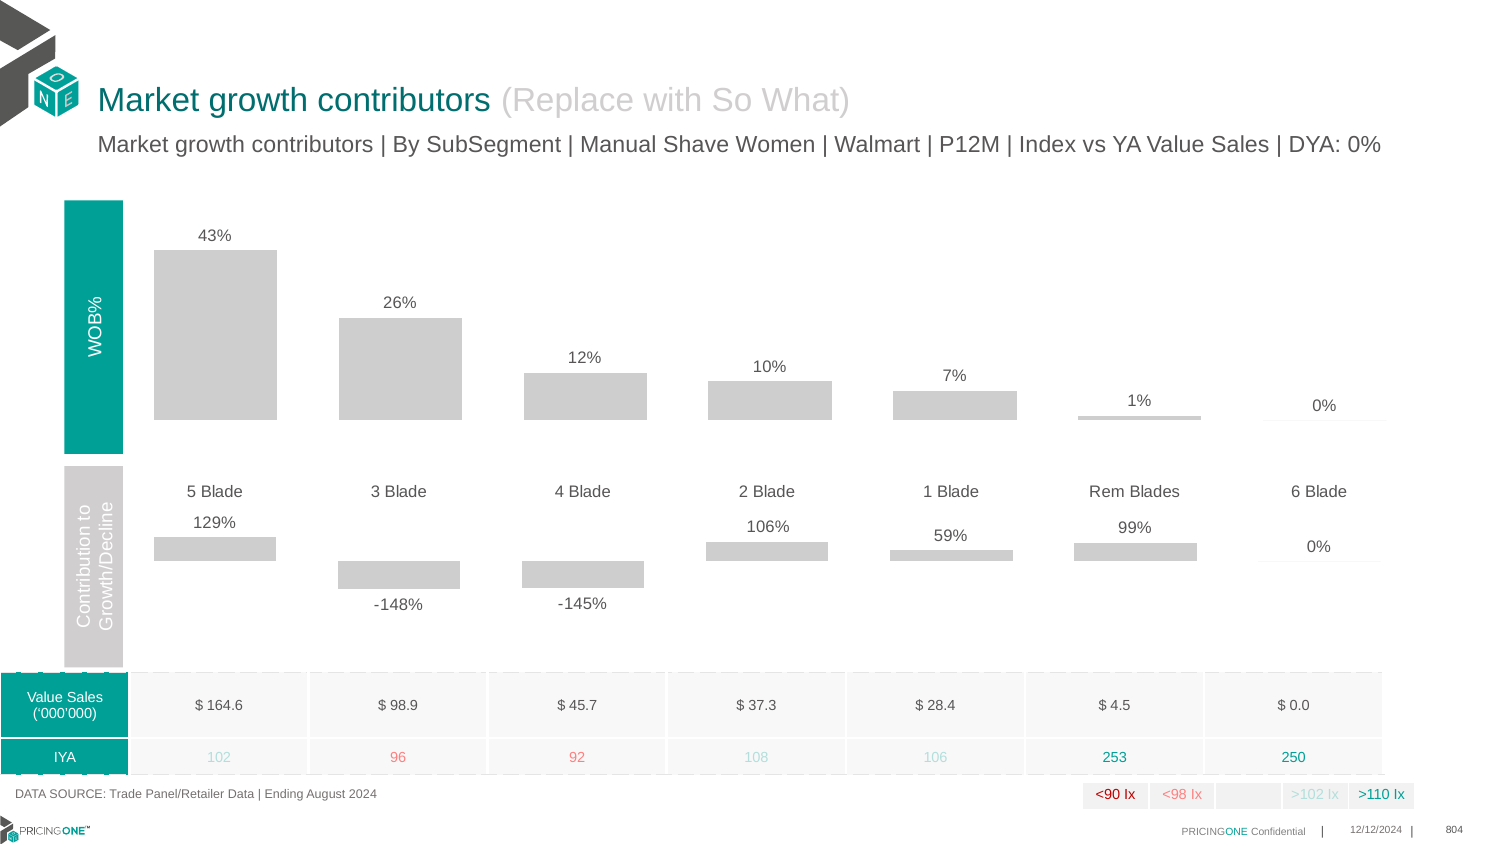

# Market growth contributors (Replace with So What)
Market growth contributors | By SubSegment | Manual Shave Women | Walmart | P12M | Index vs YA Value Sales | DYA: 0%

### Chart

| Category | WoB % |
|---|---|
| 5 Blade | 0.43379546845194866 |
| 3 Blade | 0.26074745003057004 |
| 4 Blade | 0.12037473022074778 |
| 2 Blade | 0.0984570544287072 |
| 1 Blade | 0.0748170719549015 |
| Rem Blades | 0.0118081458295103 |
| 6 Blade | 0.0 |
WOB%

### Chart

| Category | Growth Contribution |
|---|---|
| 5 Blade | 1.2888627391685923 |
| 3 Blade | -1.481056609396588 |
| 4 Blade | -1.448404885322885 |
| 2 Blade | 1.0618429928427924 |
| 1 Blade | 0.5898949592031494 |
| Rem Blades | 0.9888542295529091 |
| 6 Blade | 6.573952029872038e-06 |
Contribution to Growth/Decline
| Value Sales (‘000’000) | $ 164.6 | $ 98.9 | $ 45.7 | $ 37.3 | $ 28.4 | $ 4.5 | $ 0.0 |
| --- | --- | --- | --- | --- | --- | --- | --- |
| IYA | 102 | 96 | 92 | 108 | 106 | 253 | 250 |
DATA SOURCE: Trade Panel/Retailer Data | Ending August 2024
| <90 Ix | <98 Ix |  | >102 Ix | >110 Ix |
| --- | --- | --- | --- | --- |

12/12/2024
804